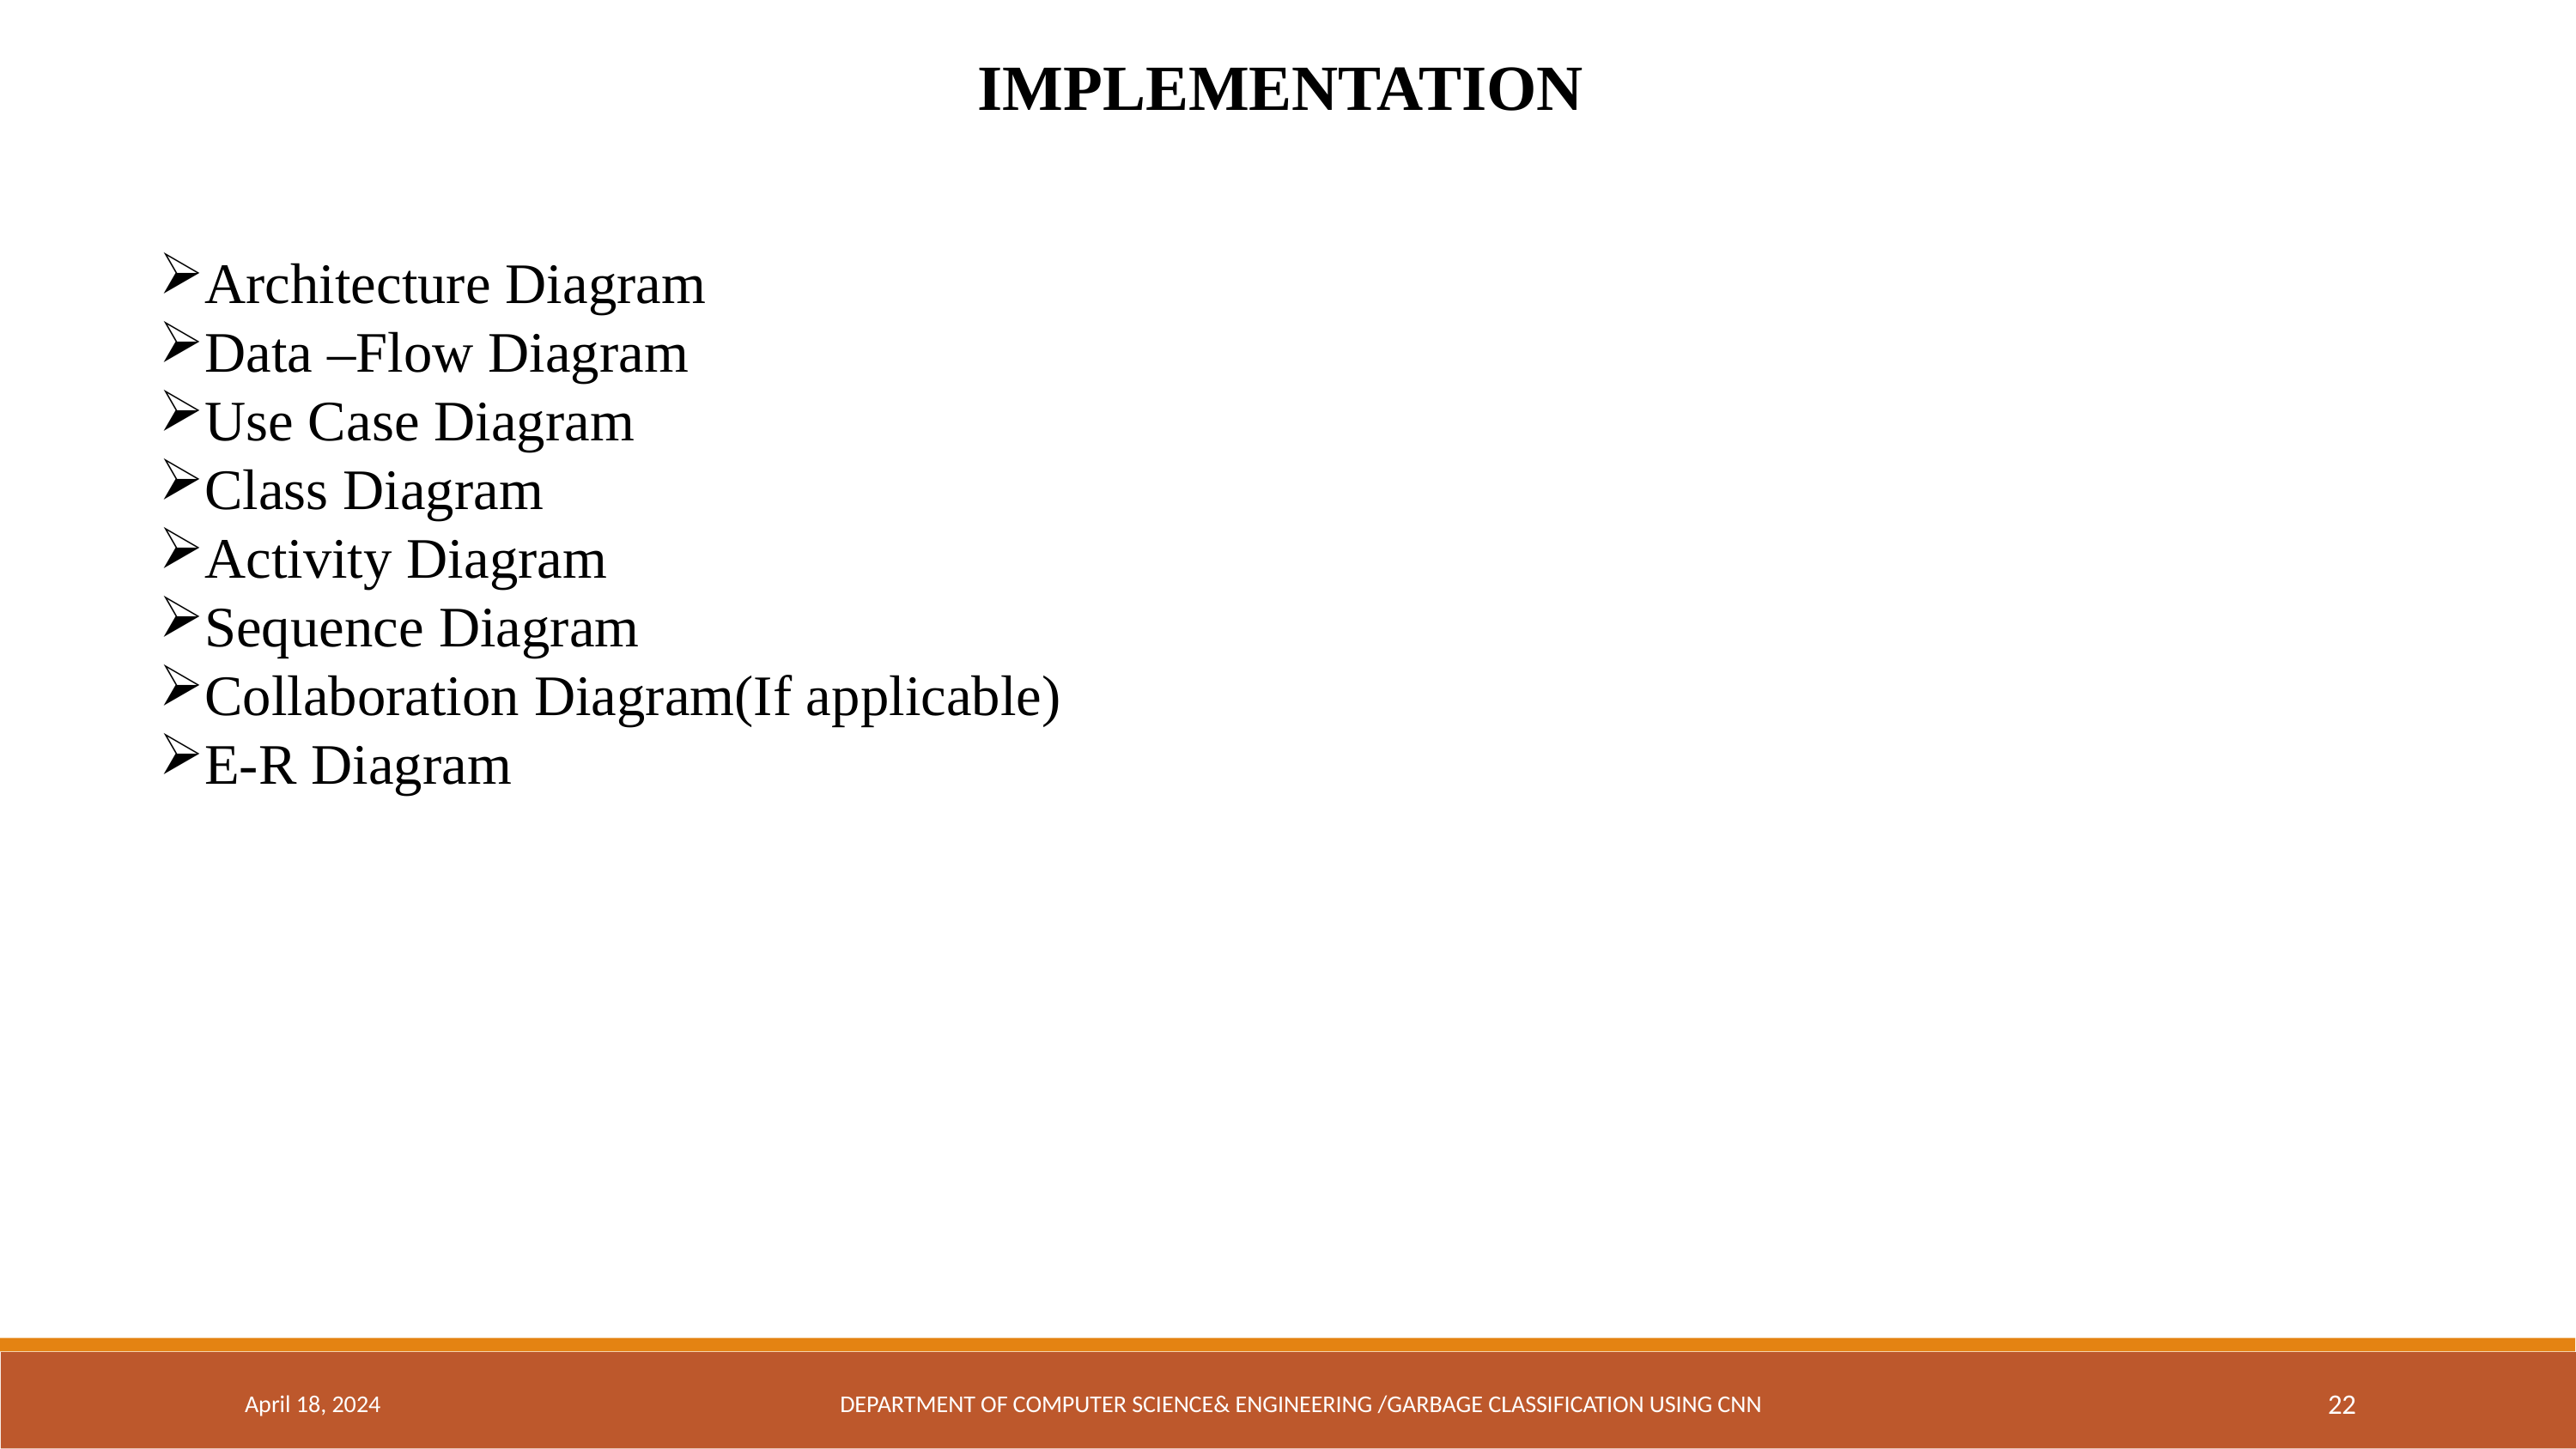

IMPLEMENTATION
Architecture Diagram
Data –Flow Diagram
Use Case Diagram
Class Diagram
Activity Diagram
Sequence Diagram
Collaboration Diagram(If applicable)
E-R Diagram
April 18, 2024
DEPARTMENT OF COMPUTER SCIENCE& ENGINEERING /GARBAGE CLASSIFICATION USING CNN
22